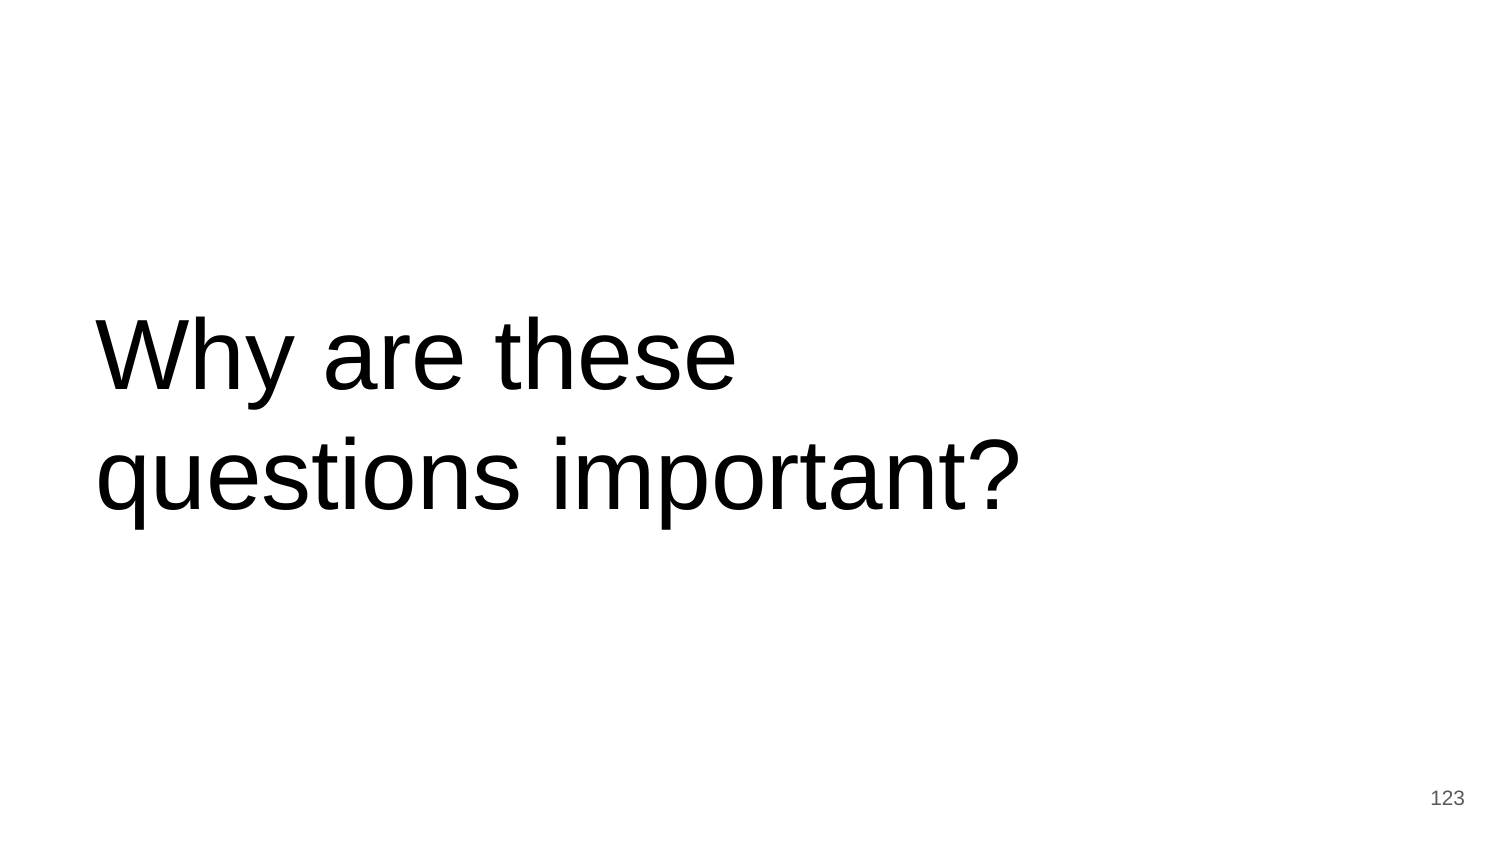

# Why are these questions important?
123